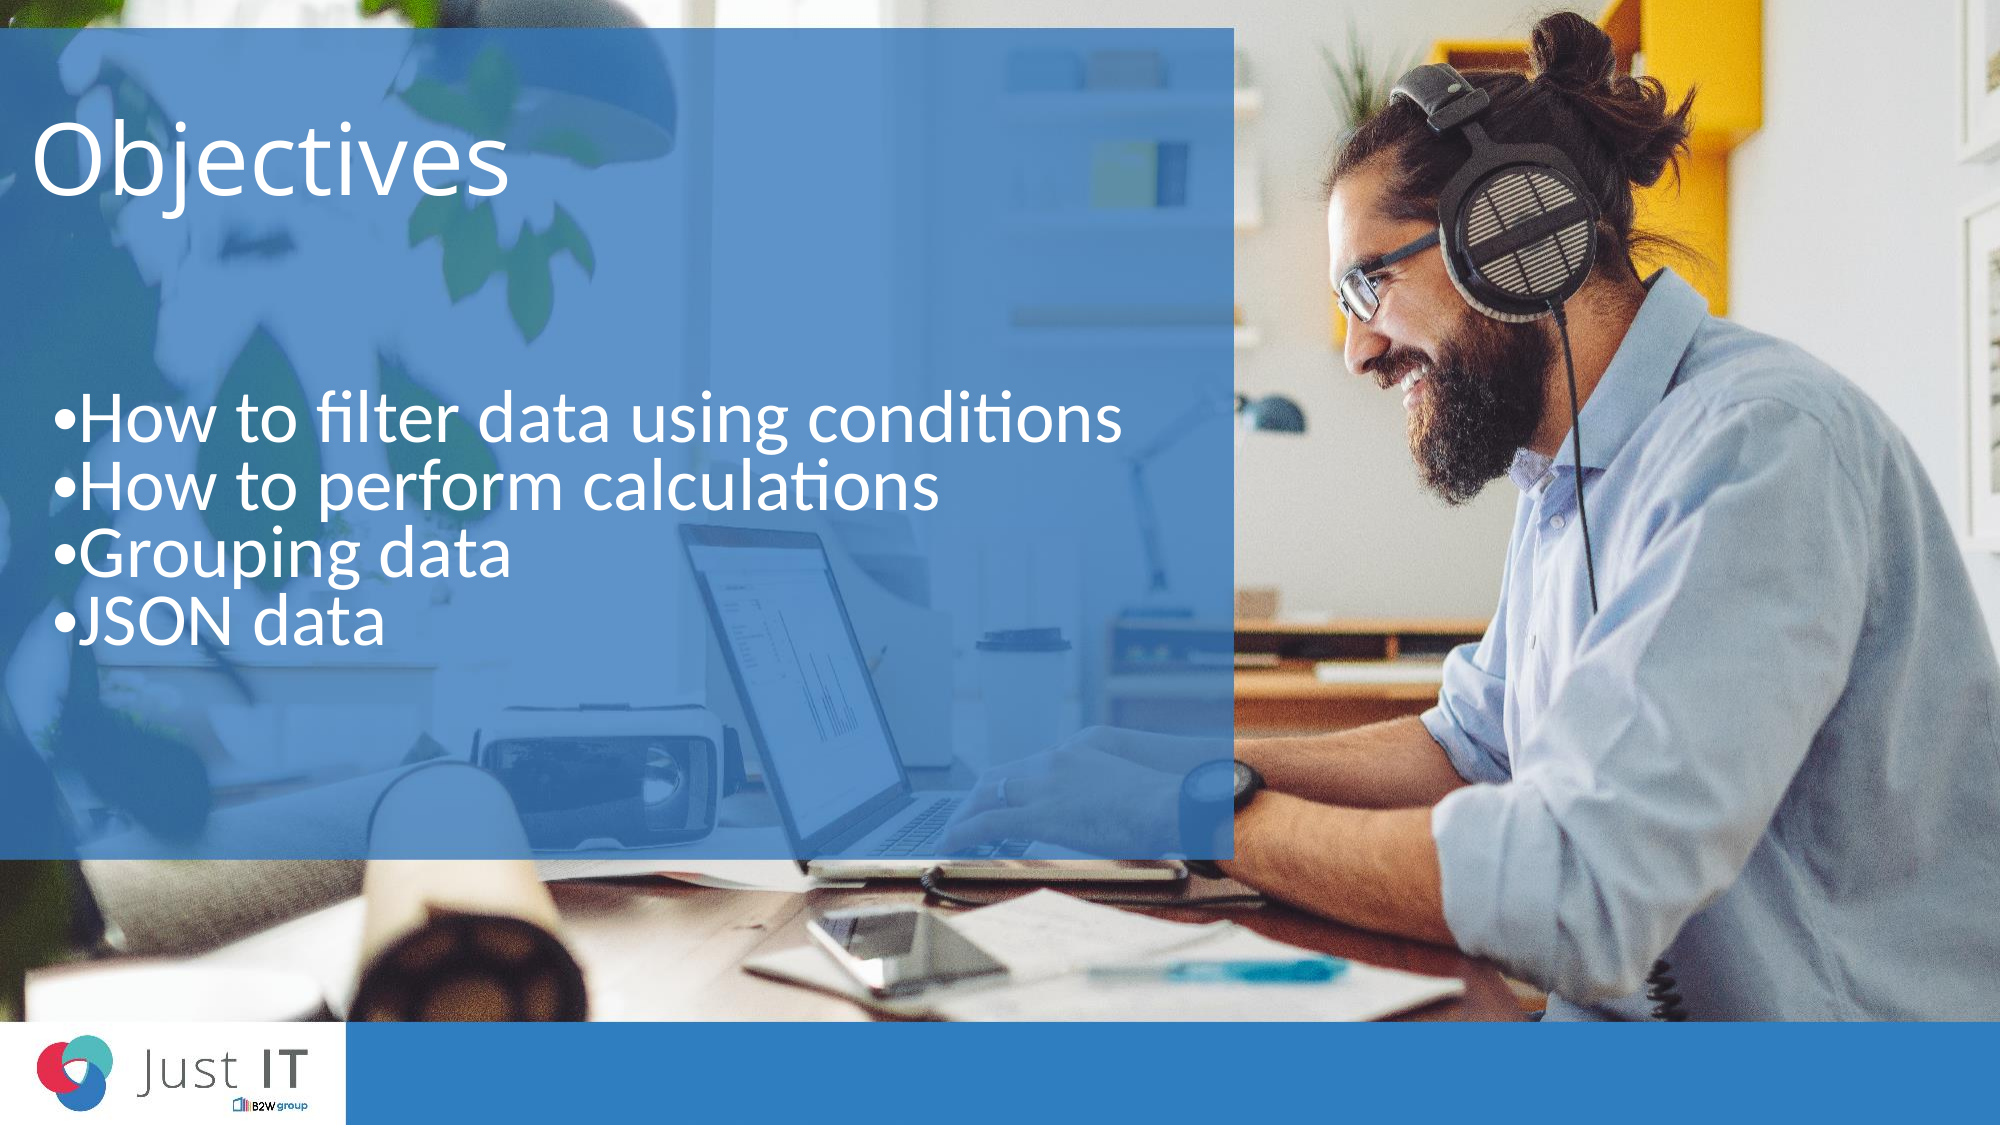

# Objectives
How to filter data using conditions
How to perform calculations
Grouping data
JSON data